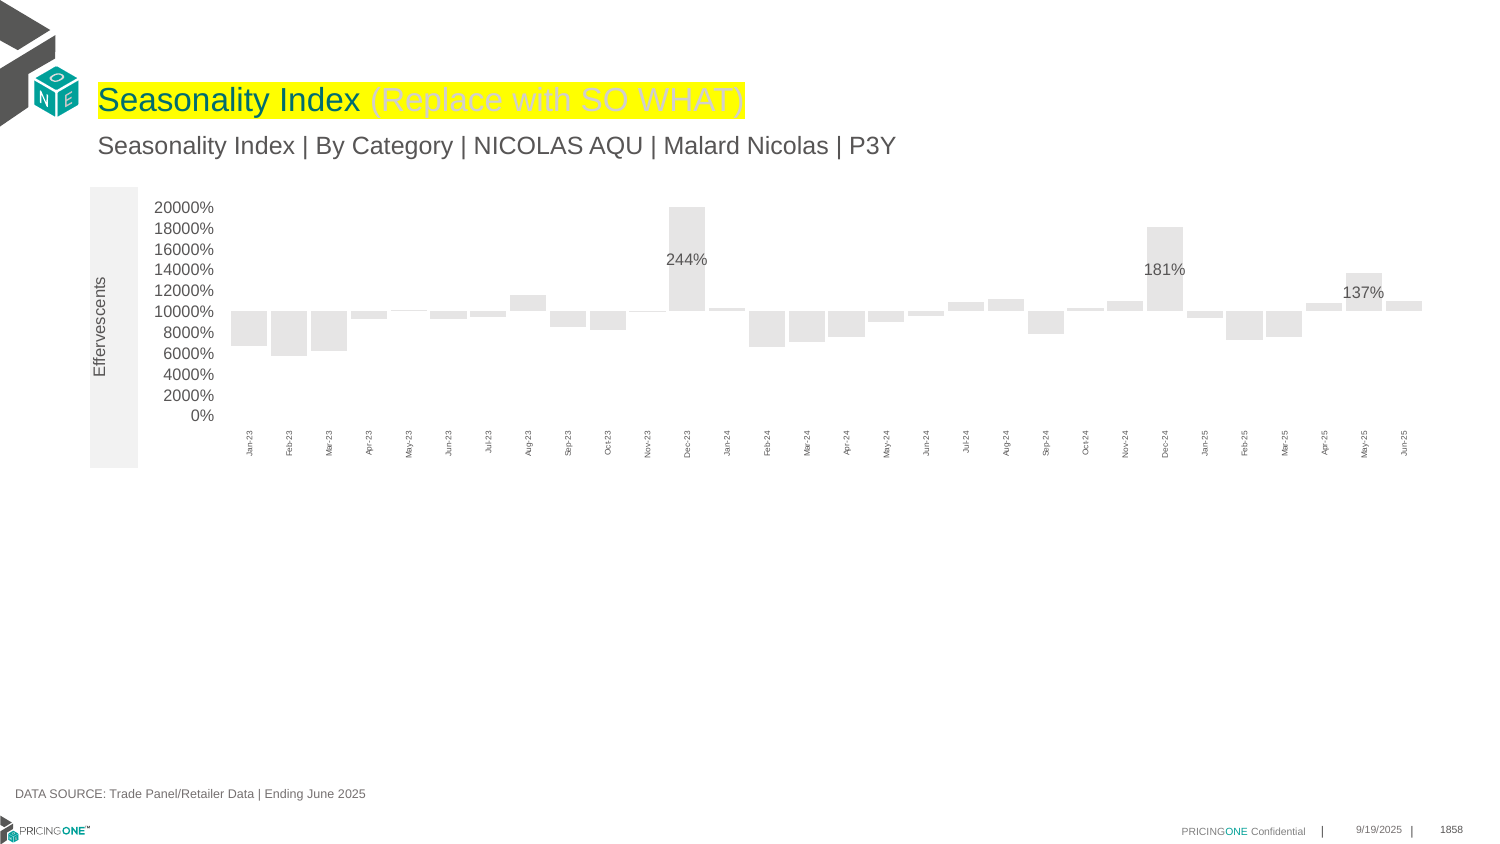

# Seasonality Index (Replace with SO WHAT)
Seasonality Index | By Category | NICOLAS AQU | Malard Nicolas | P3Y

### Chart

| Category | Sales index |
|---|---|
| Jan-23 | 67.0 |
| Feb-23 | 57.0 |
| Mar-23 | 62.0 |
| Apr-23 | 93.0 |
| May-23 | 101.0 |
| Jun-23 | 93.0 |
| Jul-23 | 95.0 |
| Aug-23 | 116.0 |
| Sep-23 | 85.0 |
| Oct-23 | 82.0 |
| Nov-23 | 99.0 |
| Dec-23 | 244.0 |
| Jan-24 | 103.0 |
| Feb-24 | 66.0 |
| Mar-24 | 71.0 |
| Apr-24 | 75.0 |
| May-24 | 90.0 |
| Jun-24 | 96.0 |
| Jul-24 | 109.0 |
| Aug-24 | 112.0 |
| Sep-24 | 78.0 |
| Oct-24 | 103.0 |
| Nov-24 | 110.0 |
| Dec-24 | 181.0 |
| Jan-25 | 94.0 |
| Feb-25 | 72.0 |
| Mar-25 | 75.0 |
| Apr-25 | 108.0 |
| May-25 | 137.0 |
| Jun-25 | 110.0 |
| Effervescents |
| --- |
DATA SOURCE: Trade Panel/Retailer Data | Ending June 2025

9/19/2025
1858